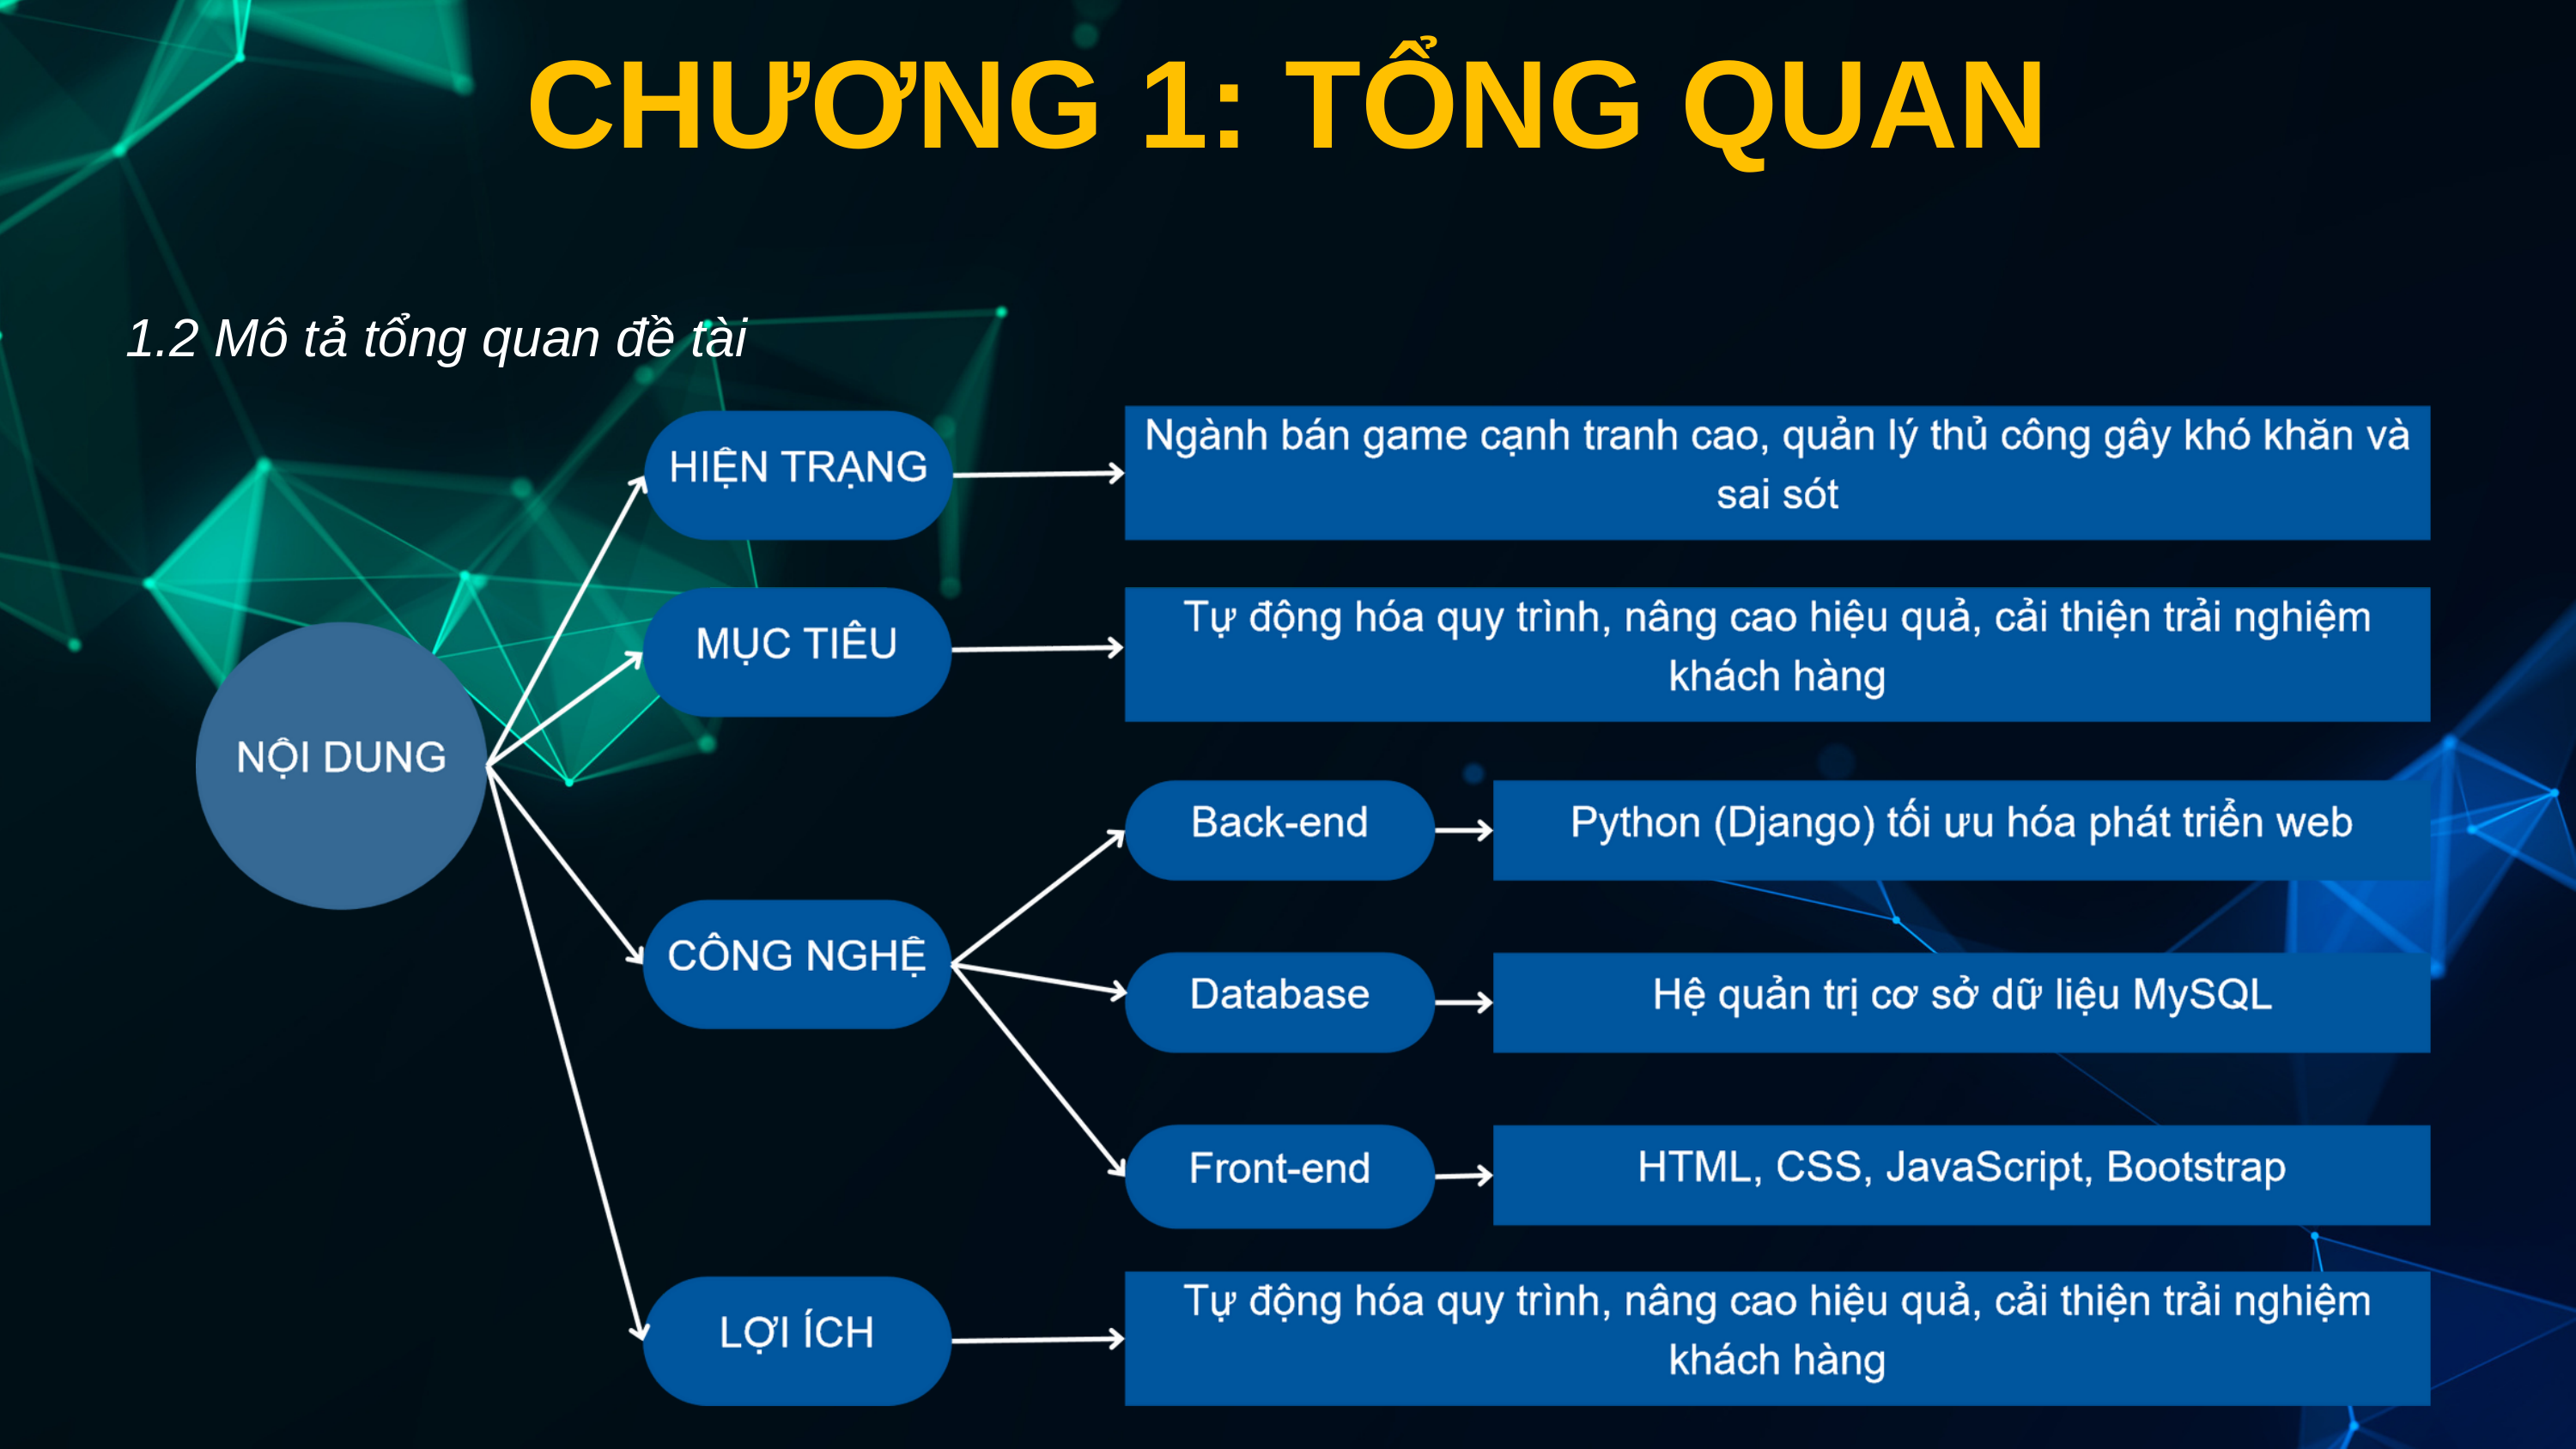

CHƯƠNG 1: TỔNG QUAN

1.2 Mô tả tổng quan đề tài